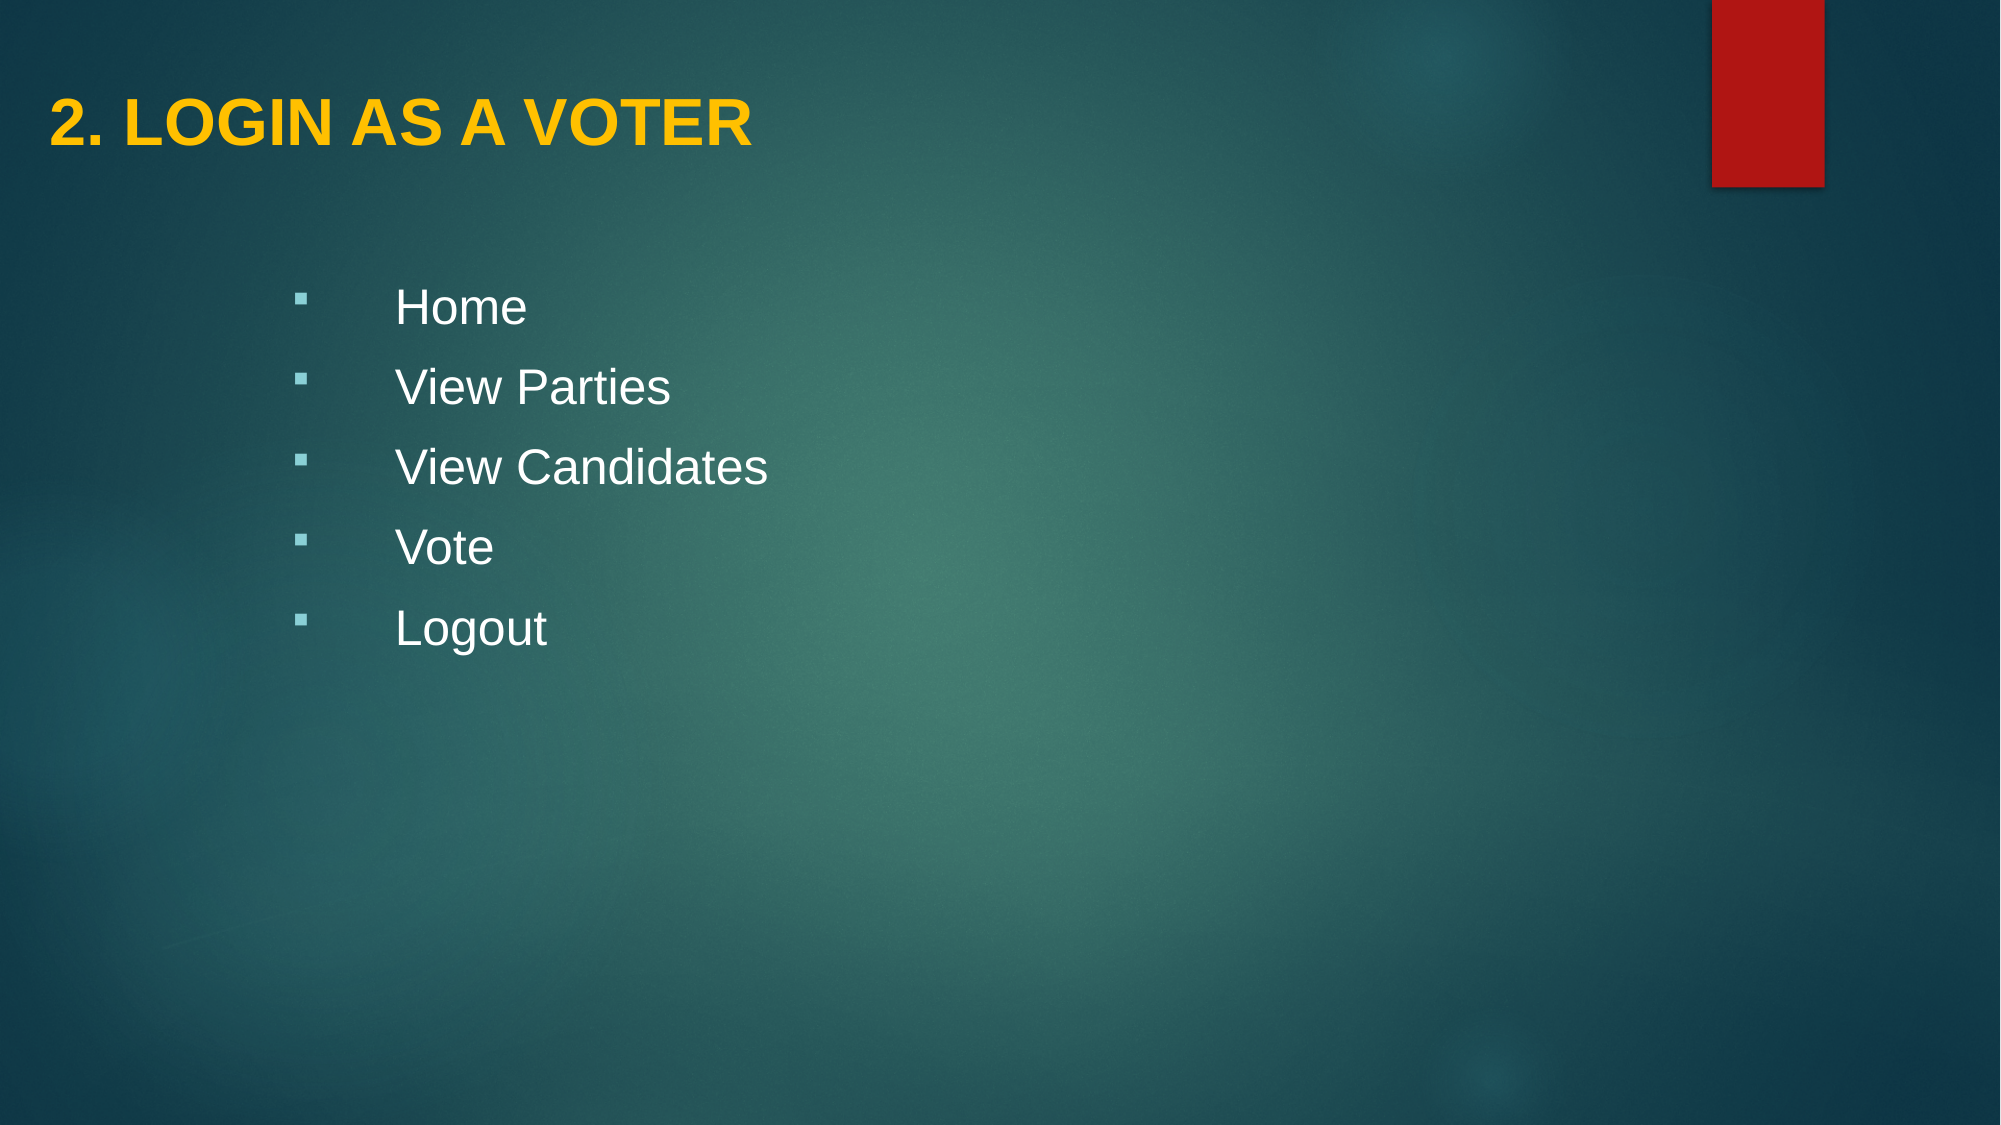

# 2. LOGIN AS A VOTER
    Home
    View Parties
    View Candidates
    Vote
    Logout